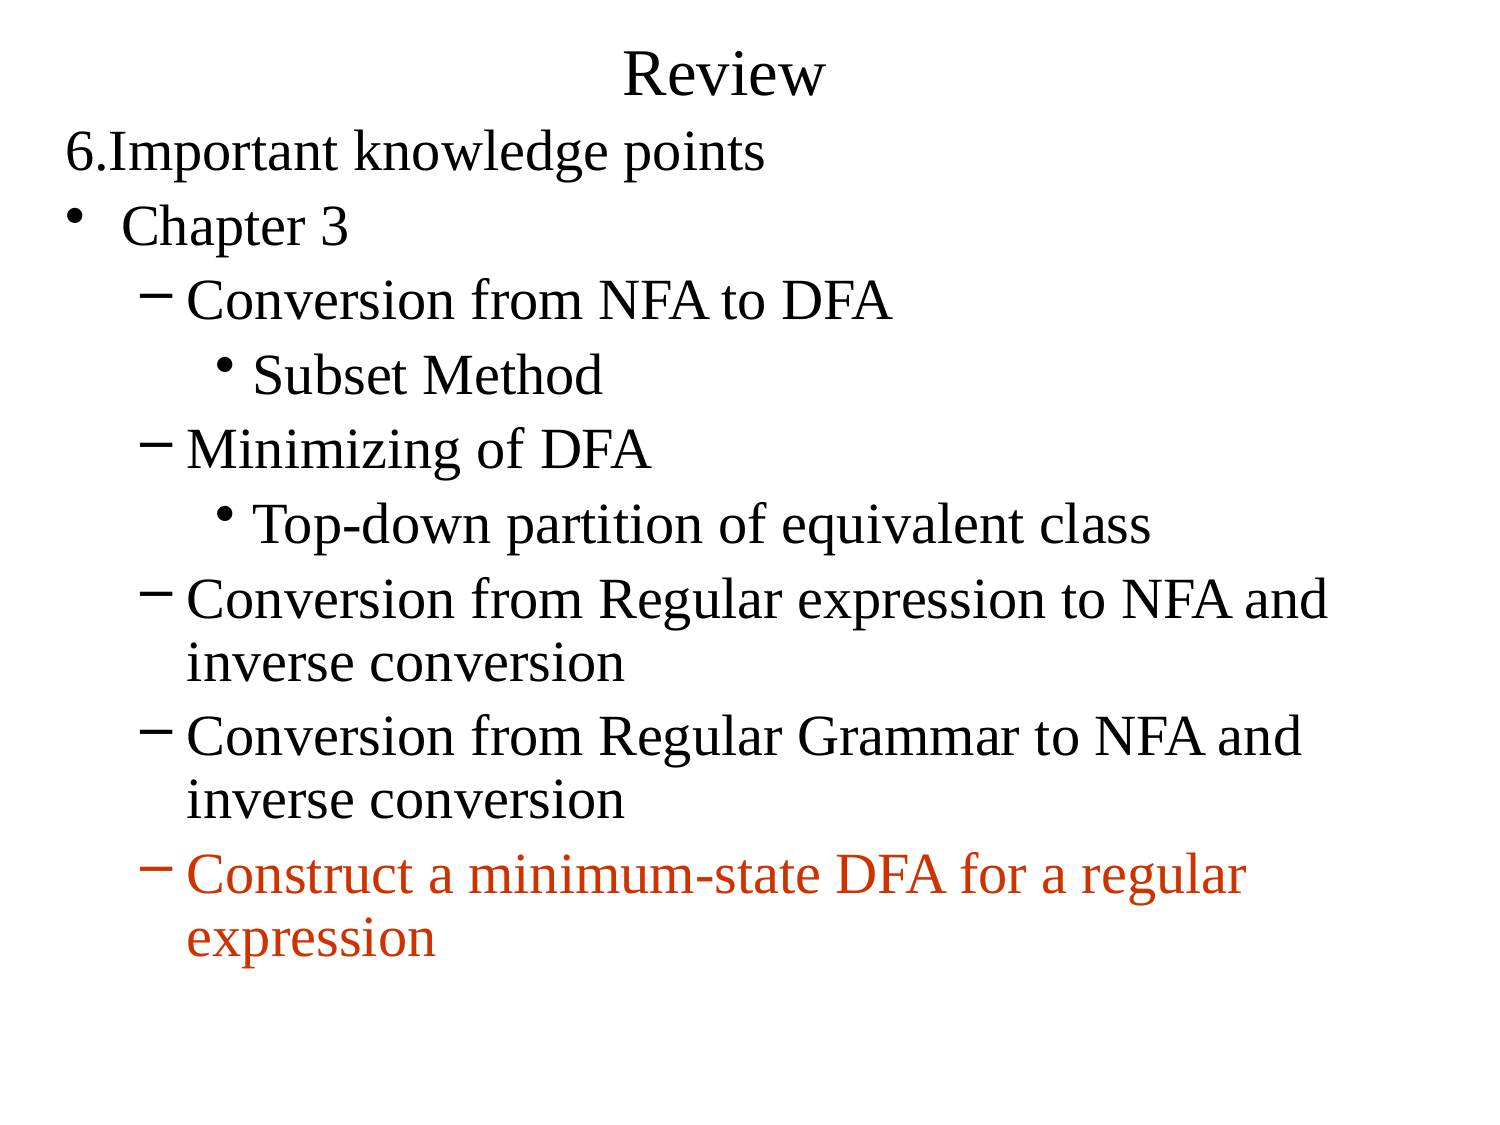

# Review
6.Important knowledge points
Chapter 3
Conversion from NFA to DFA
Subset Method
Minimizing of DFA
Top-down partition of equivalent class
Conversion from Regular expression to NFA and inverse conversion
Conversion from Regular Grammar to NFA and inverse conversion
Construct a minimum-state DFA for a regular expression